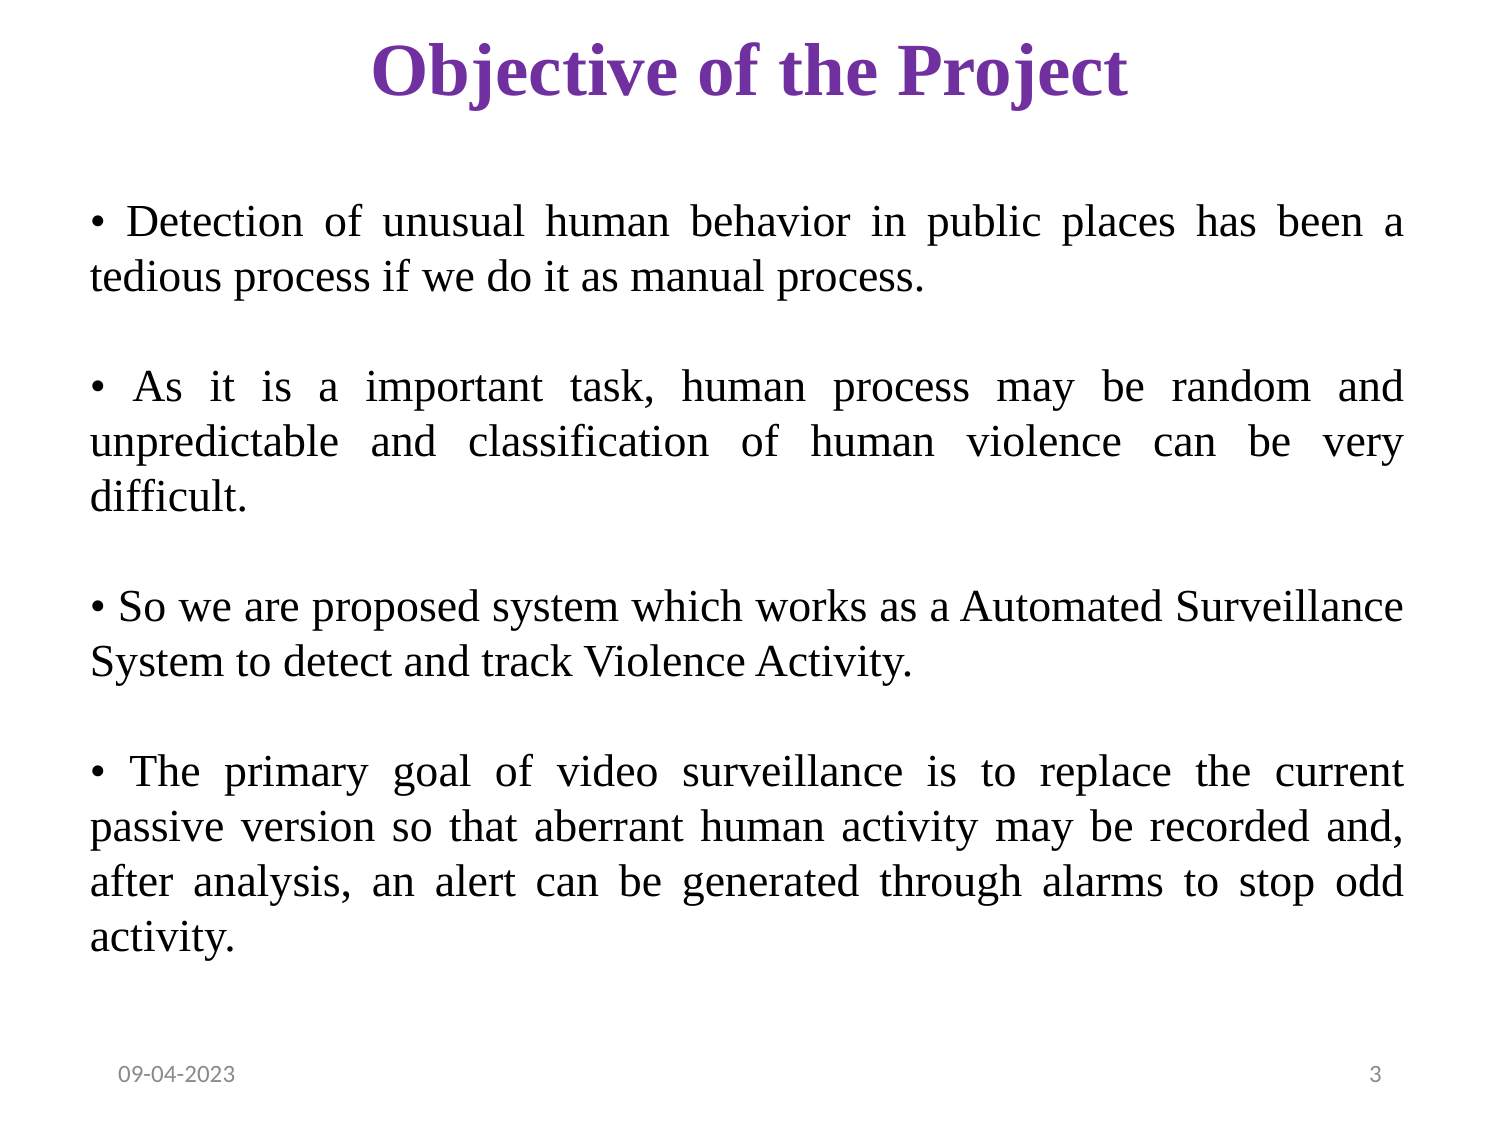

# Objective of the Project
• Detection of unusual human behavior in public places has been a tedious process if we do it as manual process.

• As it is a important task, human process may be random and unpredictable and classification of human violence can be very difficult.

• So we are proposed system which works as a Automated Surveillance System to detect and track Violence Activity.

• The primary goal of video surveillance is to replace the current passive version so that aberrant human activity may be recorded and, after analysis, an alert can be generated through alarms to stop odd activity.
09-04-2023
3